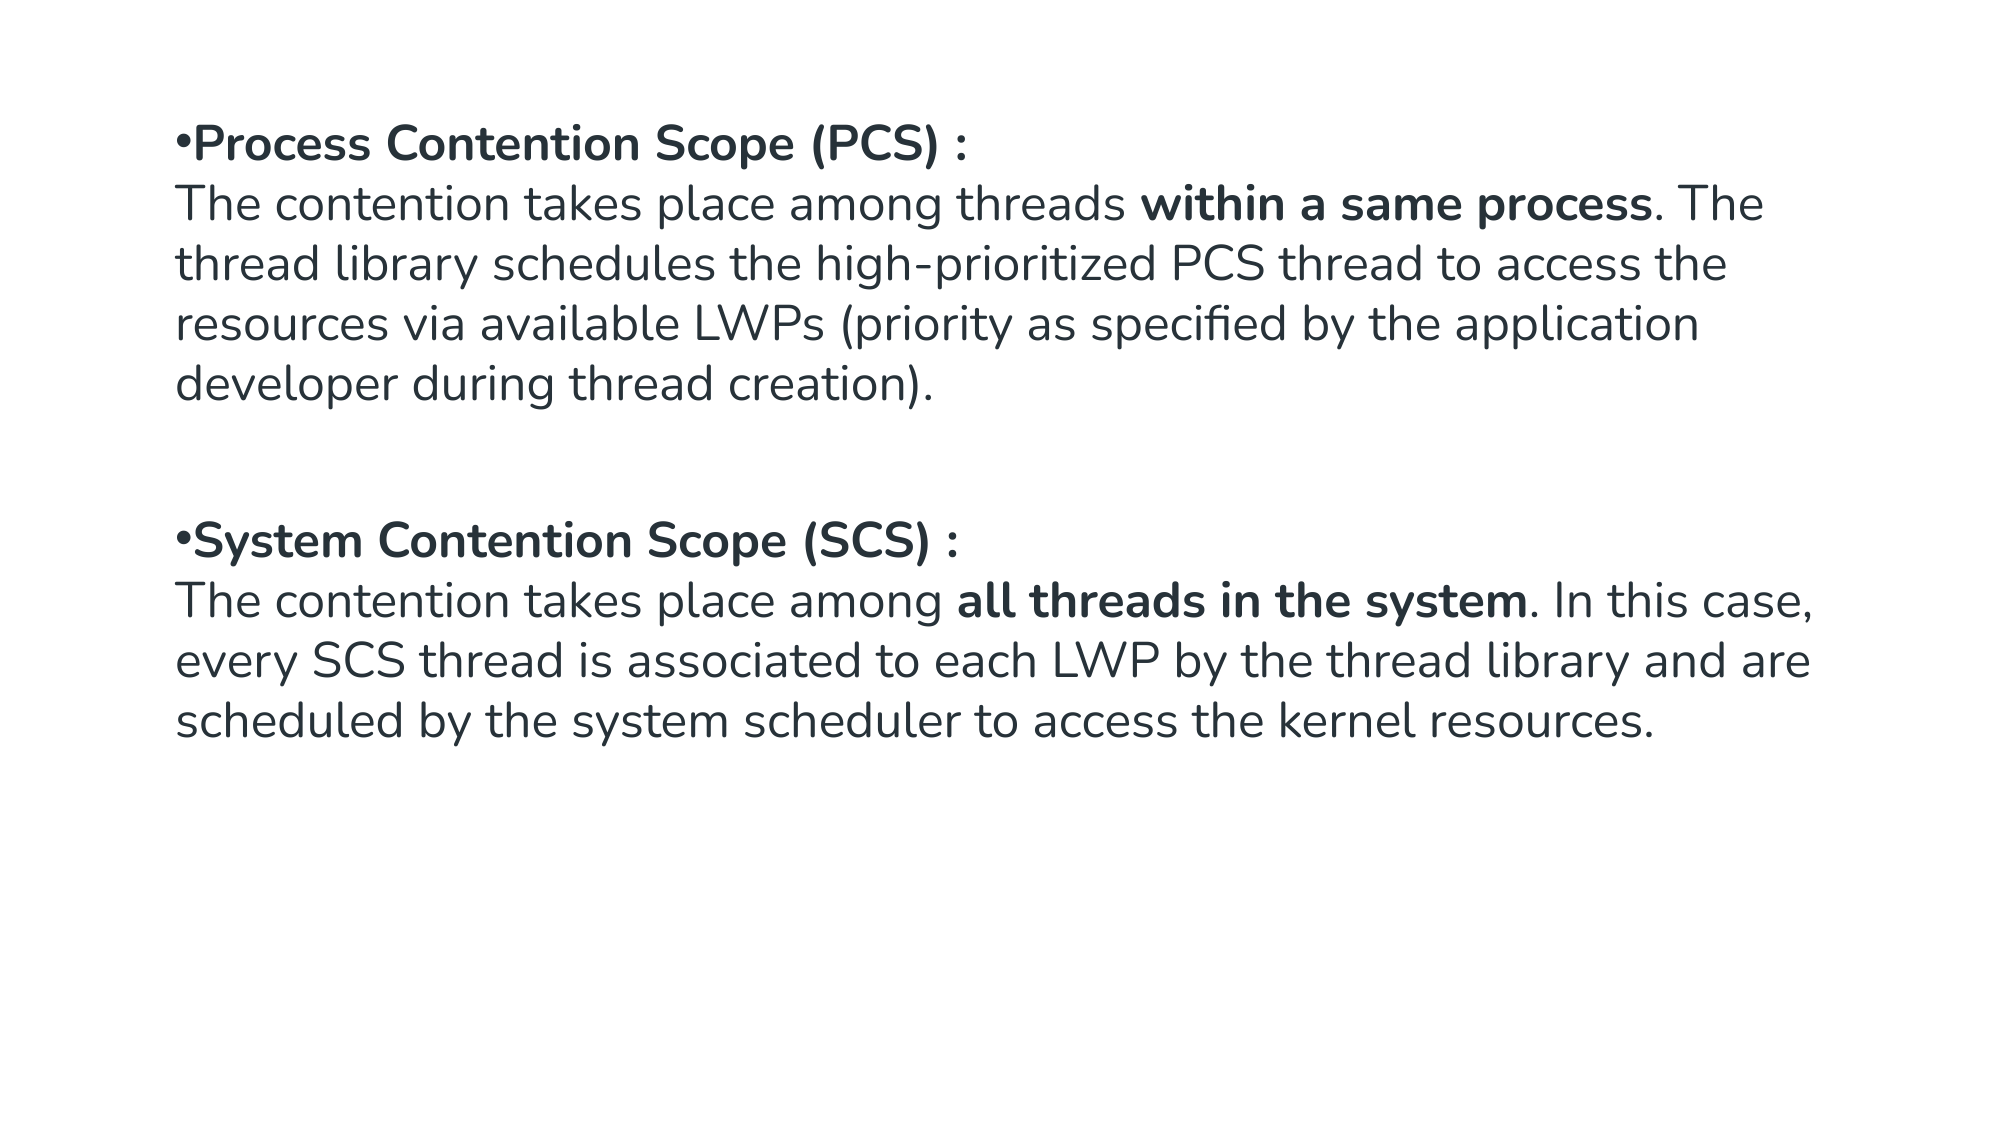

Process Contention Scope (PCS) :
The contention takes place among threads within a same process. The thread library schedules the high-prioritized PCS thread to access the resources via available LWPs (priority as specified by the application developer during thread creation).
System Contention Scope (SCS) :
The contention takes place among all threads in the system. In this case, every SCS thread is associated to each LWP by the thread library and are scheduled by the system scheduler to access the kernel resources.